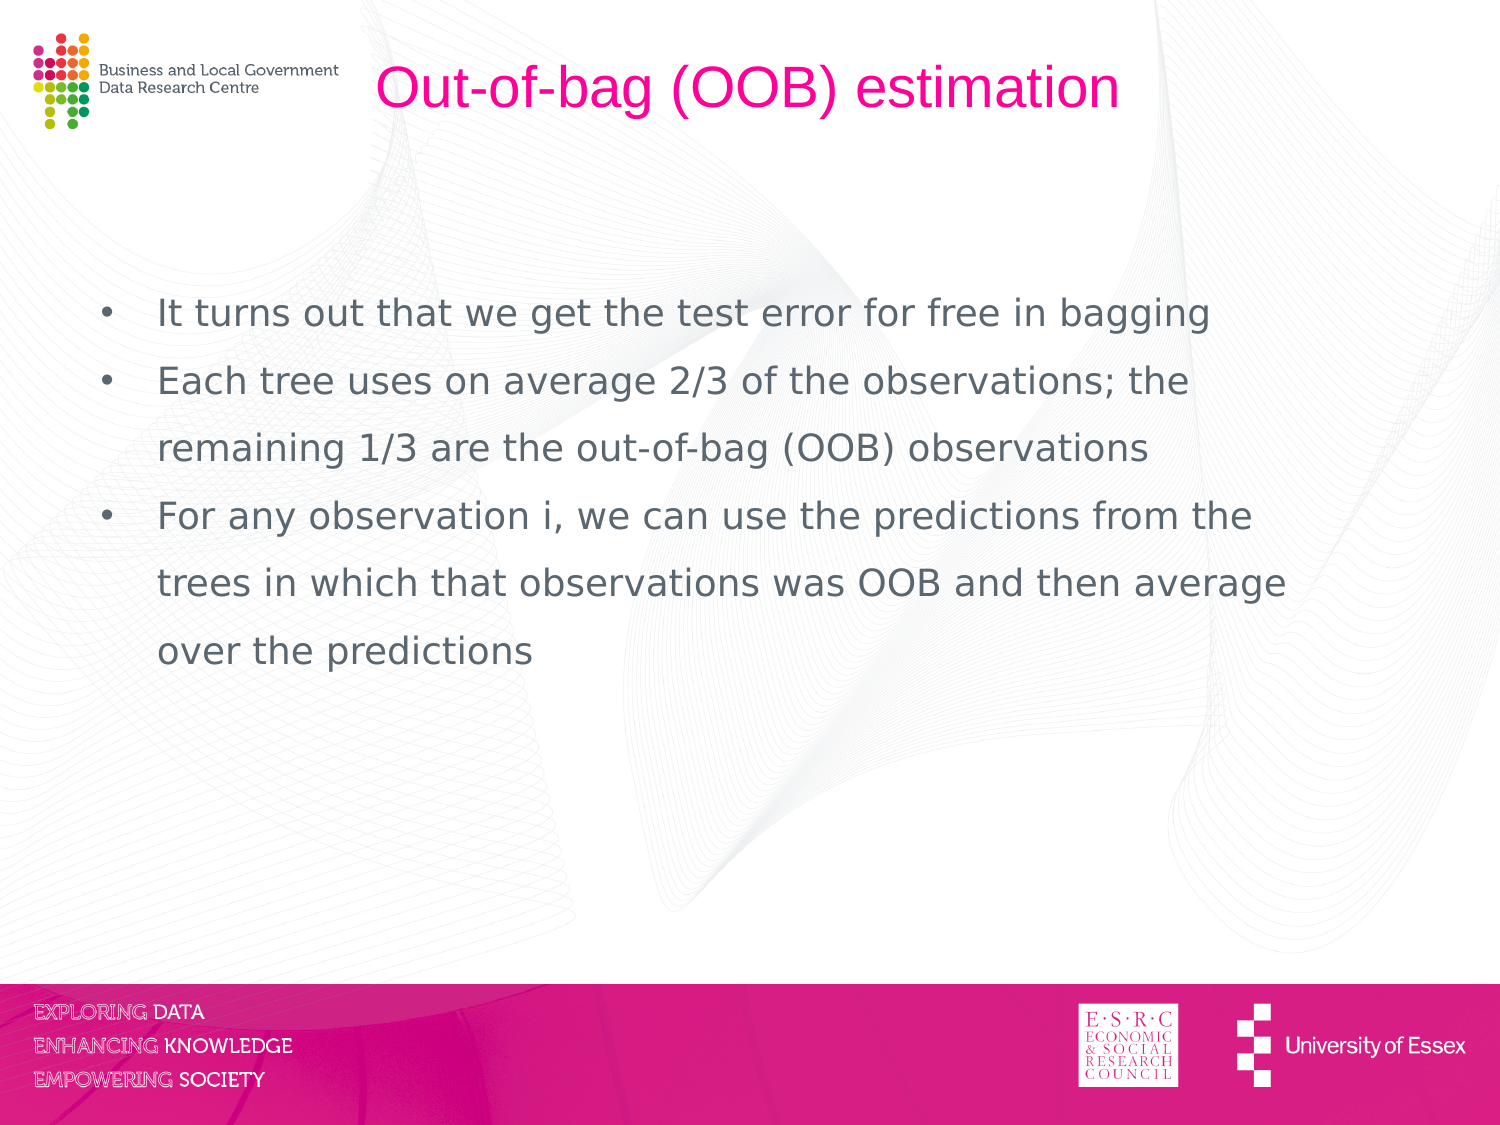

Out-of-bag (OOB) estimation

It turns out that we get the test error for free in bagging
Each tree uses on average 2/3 of the observations; the remaining 1/3 are the out-of-bag (OOB) observations
For any observation i, we can use the predictions from the trees in which that observations was OOB and then average over the predictions